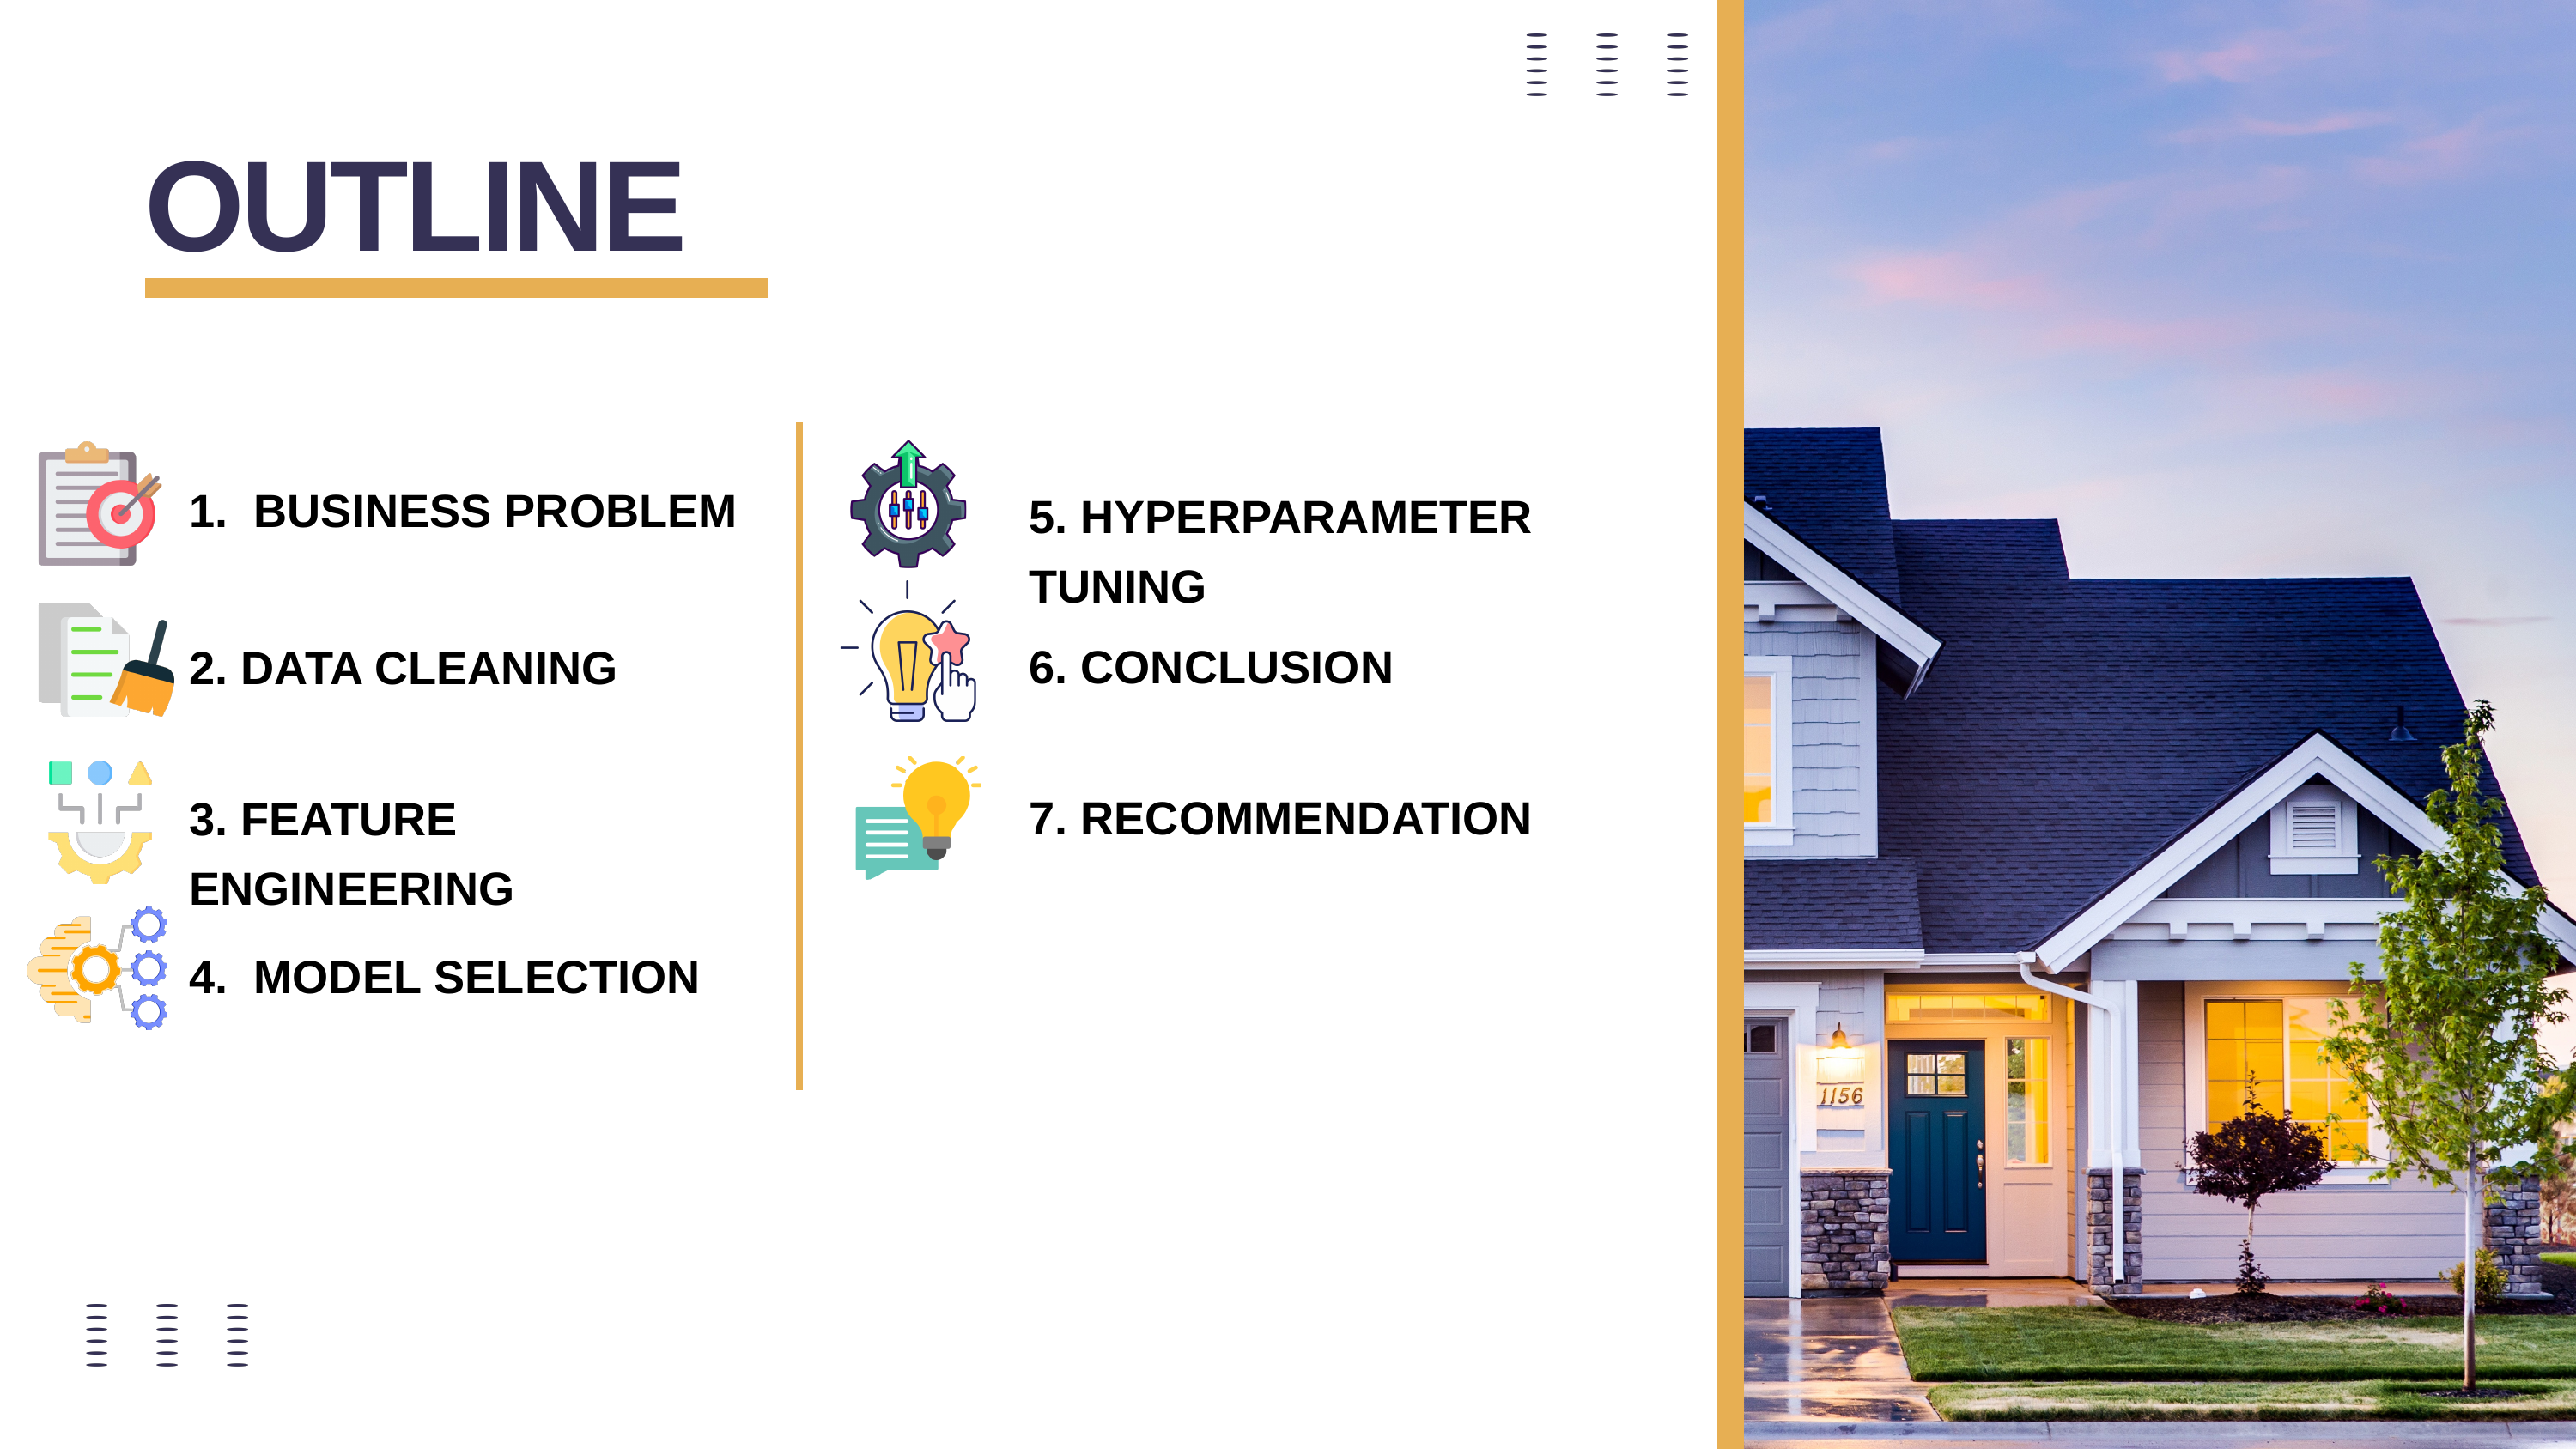

OUTLINE

1.  BUSINESS PROBLEM
5. HYPERPARAMETER TUNING

6. CONCLUSION
2. DATA CLEANING

7. RECOMMENDATION
3. FEATURE ENGINEERING

4.  MODEL SELECTION